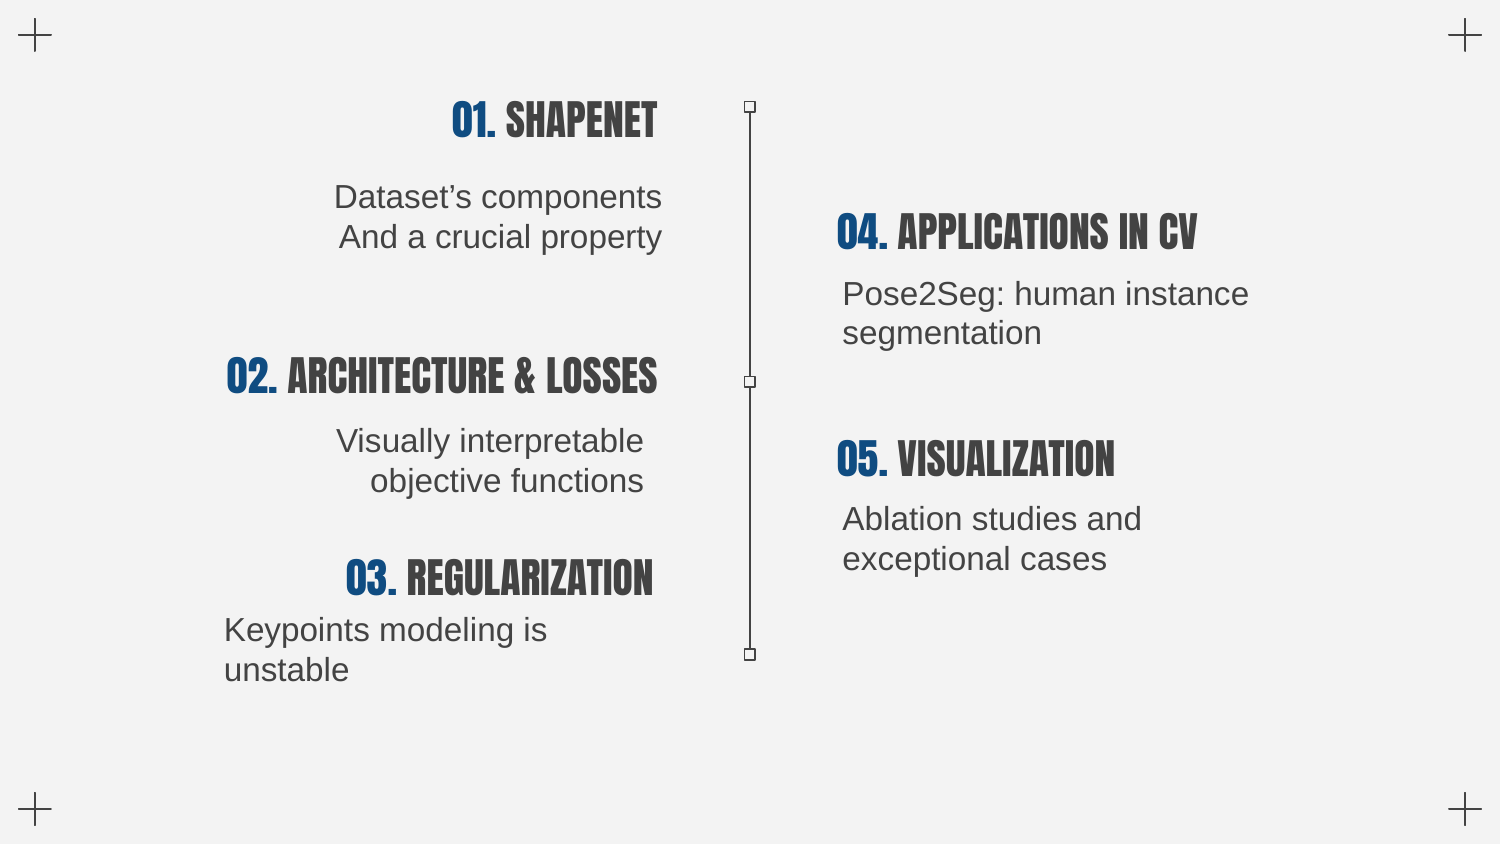

01. SHAPENET

Dataset’s components
And a crucial property
04. APPLICATIONS IN CV
Pose2Seg: human instance segmentation
02. ARCHITECTURE & LOSSES

Visually interpretable objective functions
05. VISUALIZATION
Ablation studies and exceptional cases
03. REGULARIZATION
Keypoints modeling is unstable